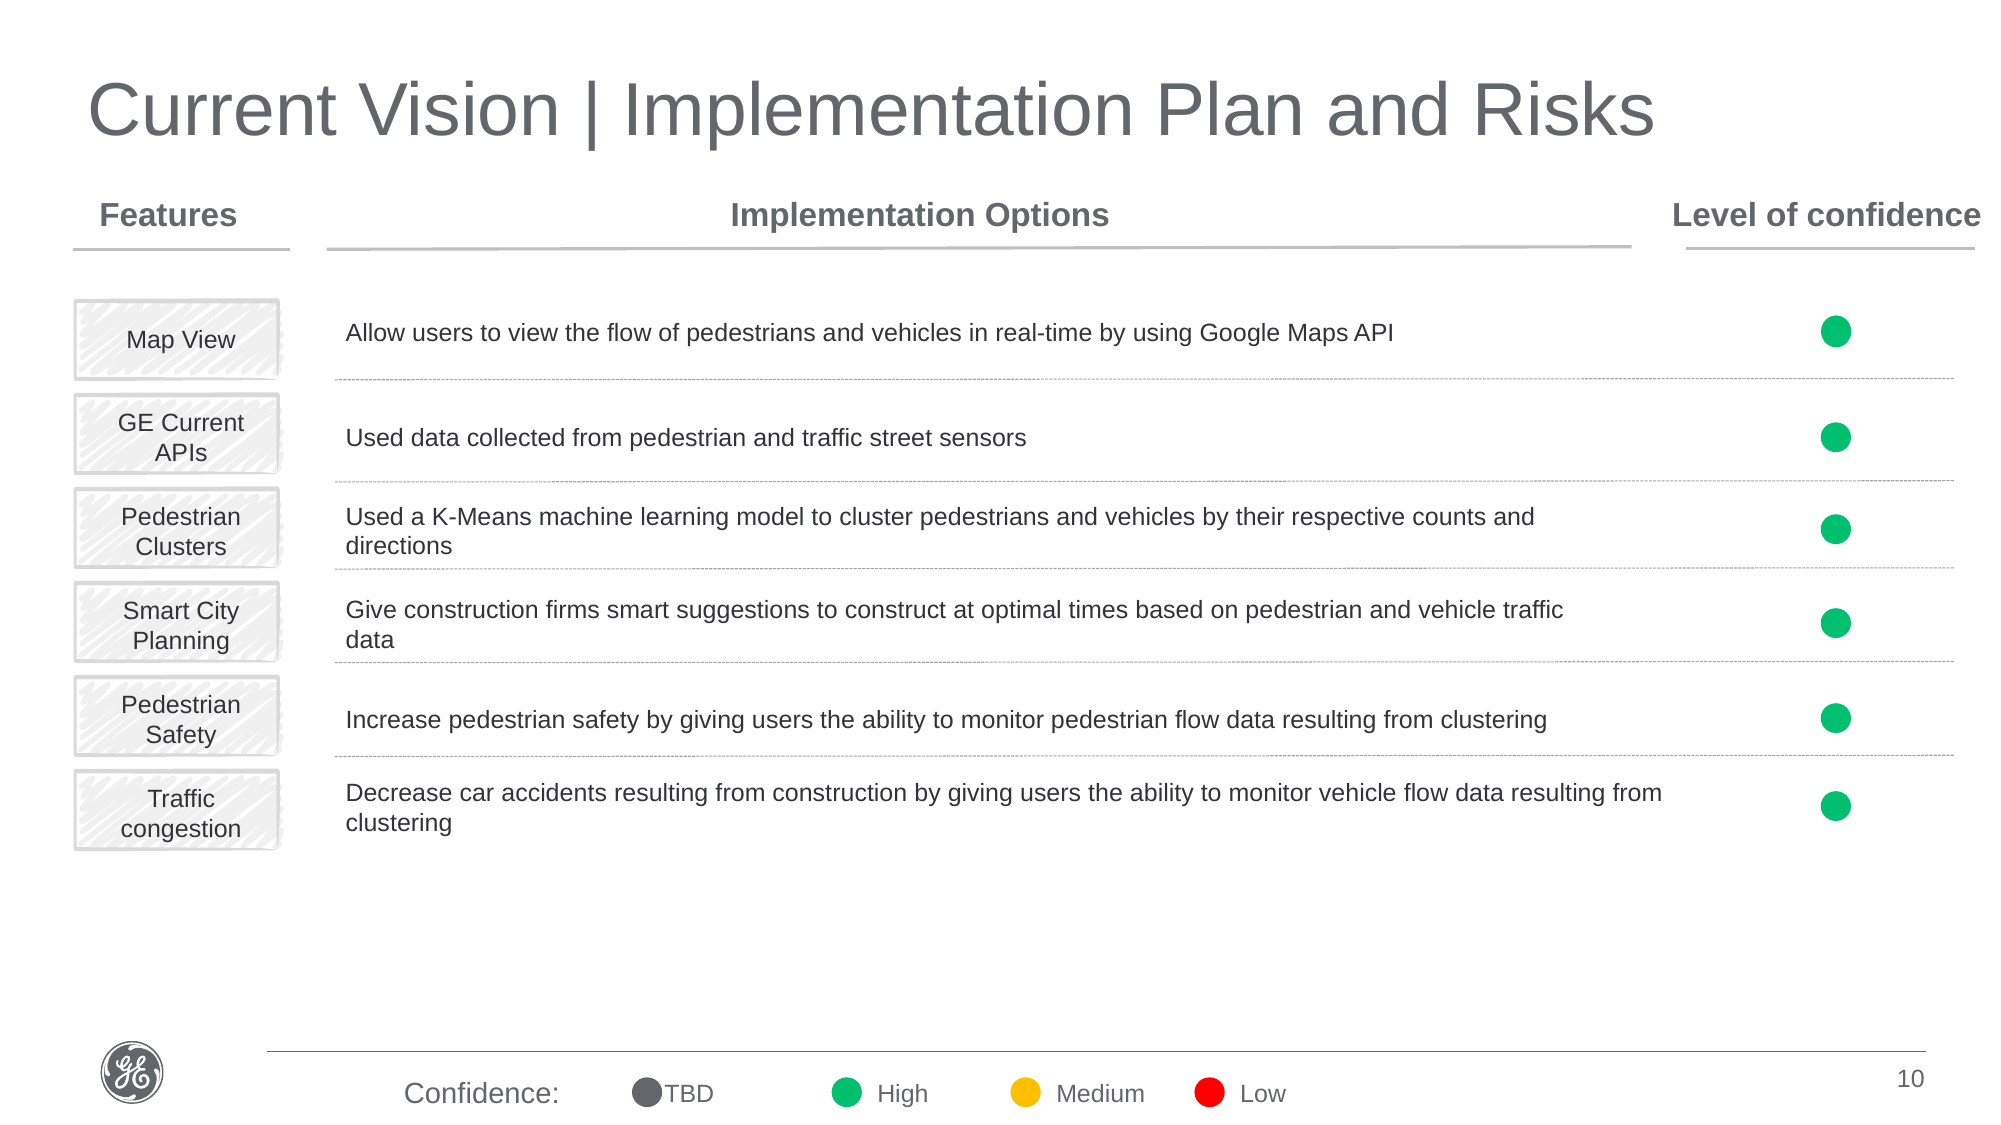

Current Vision | Implementation Plan and Risks
Features
Implementation Options
Level of confidence

Map View

Allow users to view the flow of pedestrians and vehicles in real-time by using Google Maps API

GE Current APIs
Used data collected from pedestrian and traffic street sensors

Pedestrian Clusters

Used a K-Means machine learning model to cluster pedestrians and vehicles by their respective counts and directions

Smart City Planning

Give construction firms smart suggestions to construct at optimal times based on pedestrian and vehicle traffic data

Pedestrian Safety

Increase pedestrian safety by giving users the ability to monitor pedestrian flow data resulting from clustering

Traffic congestion
Decrease car accidents resulting from construction by giving users the ability to monitor vehicle flow data resulting from clustering

10
Confidence:
TBD
High
Medium
Low